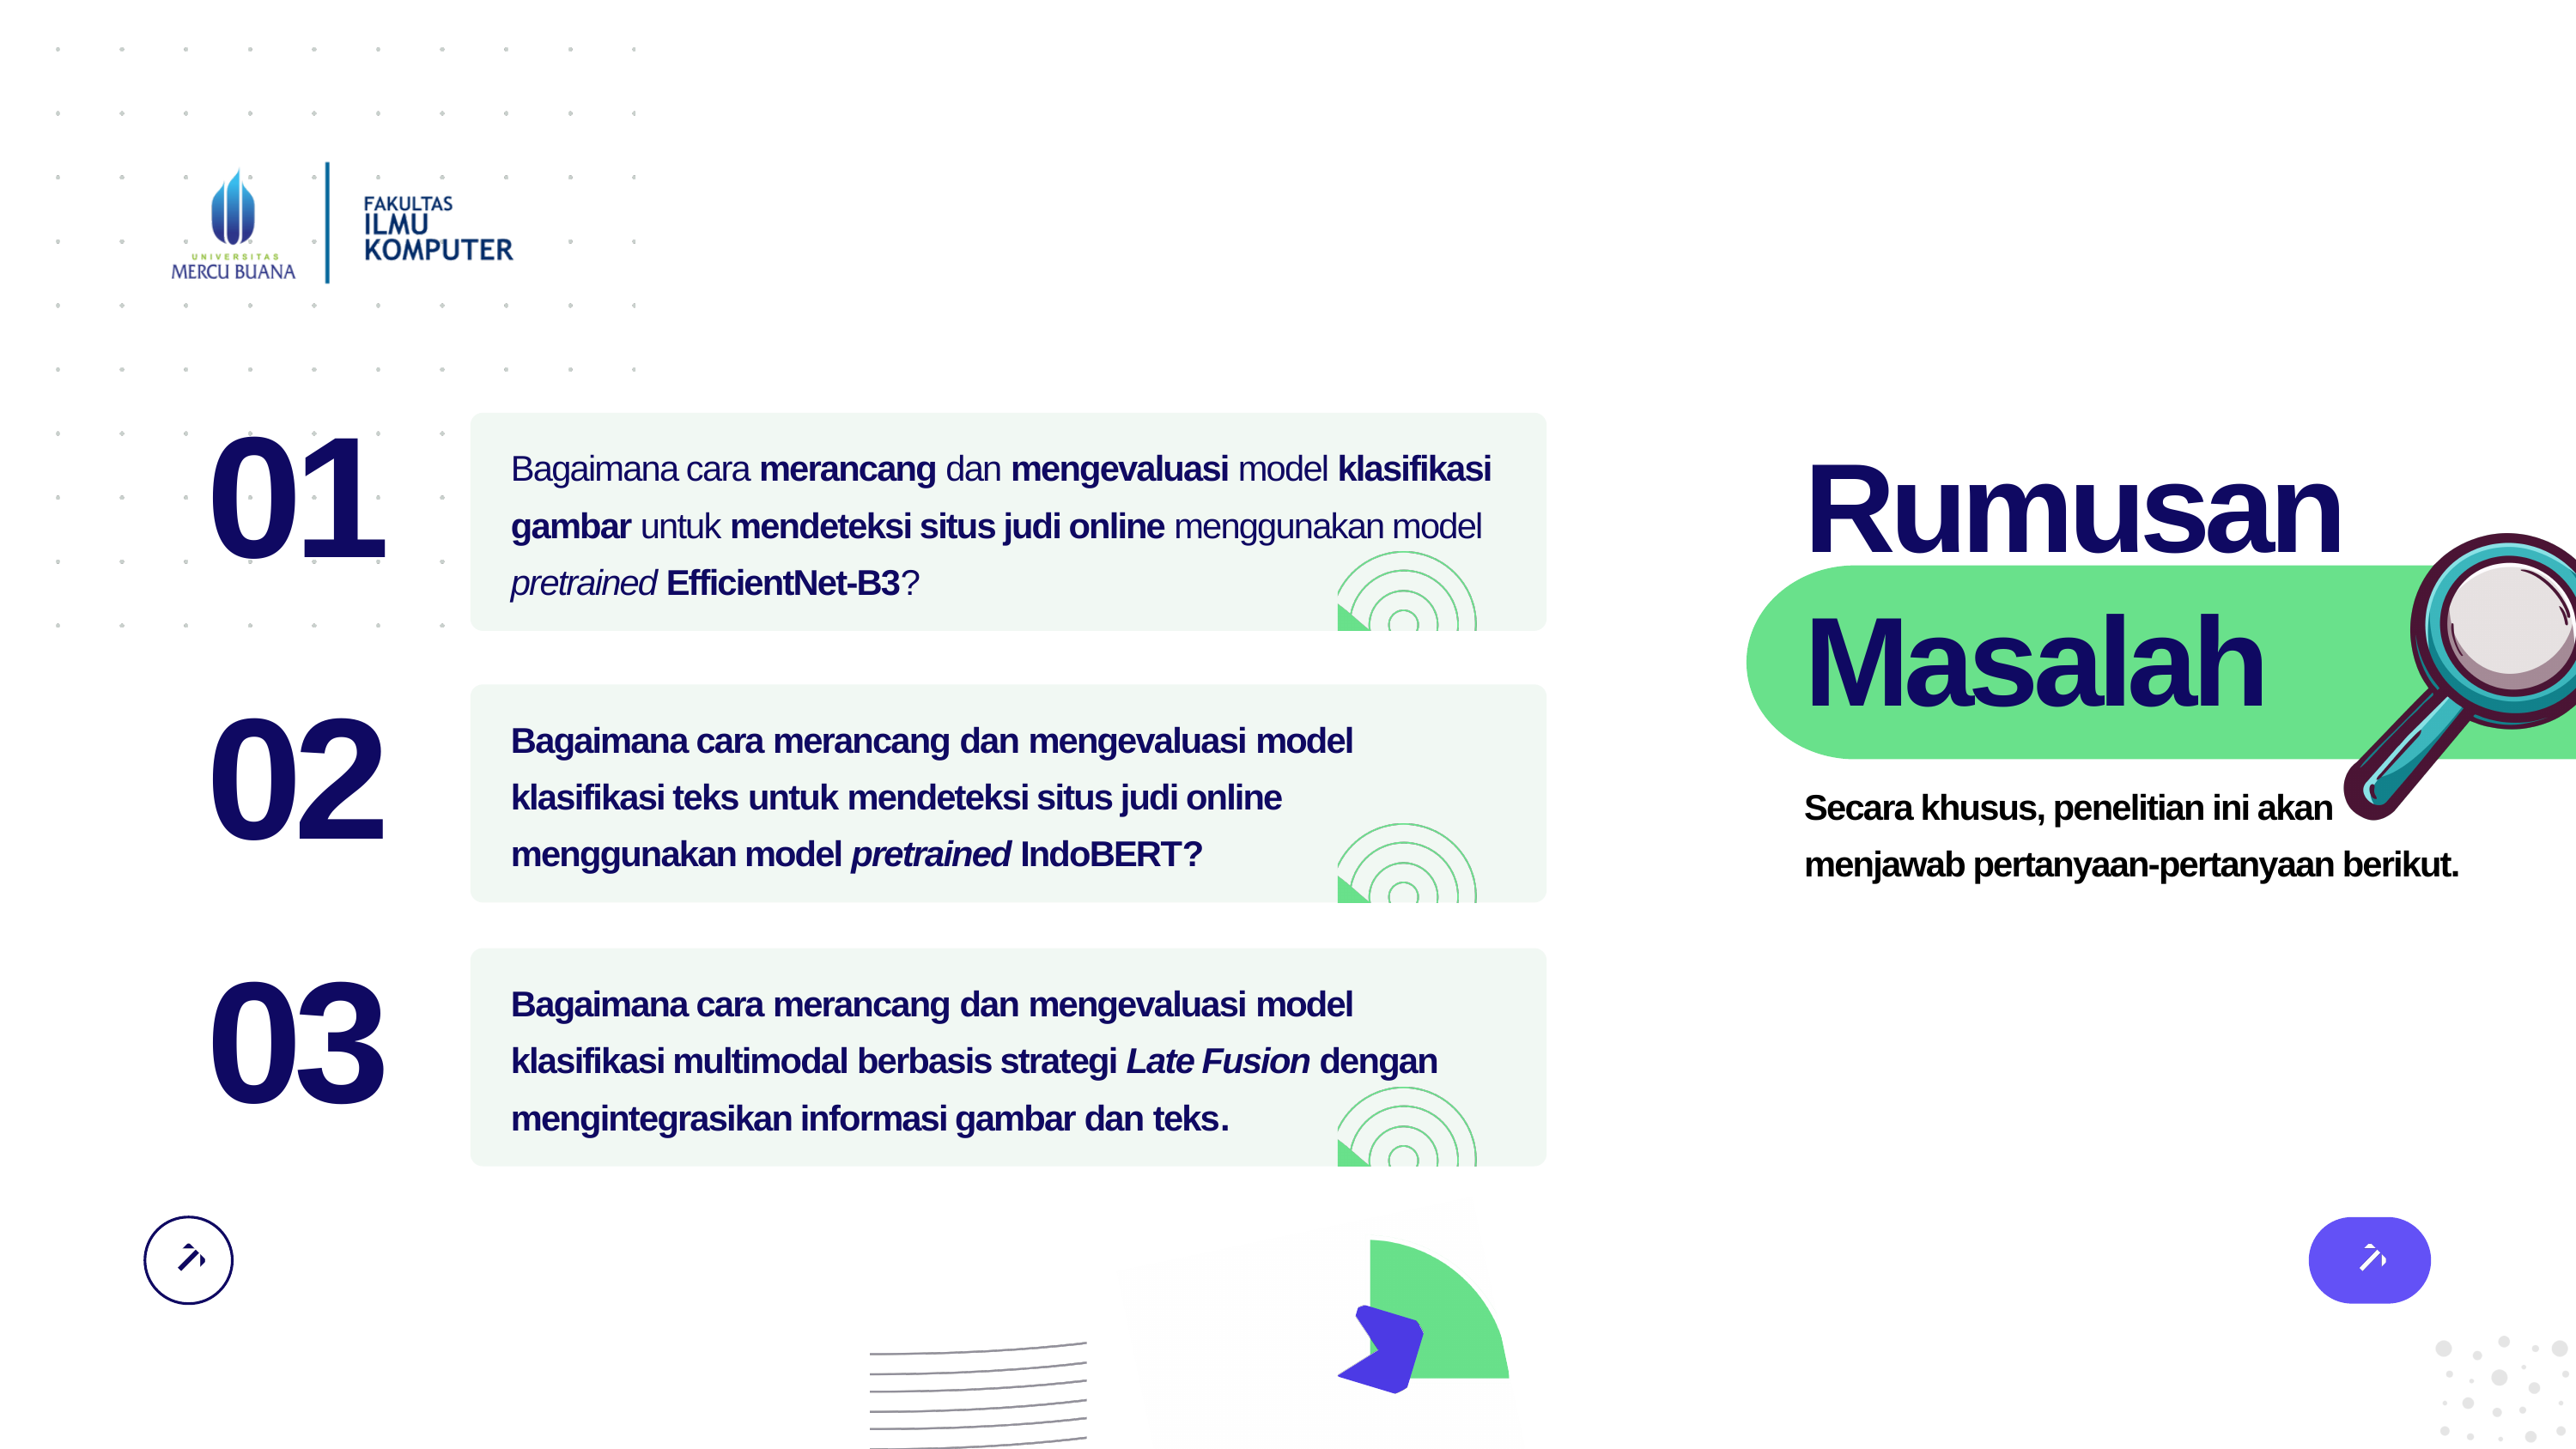

01

Bagaimana cara merancang dan mengevaluasi model klasifikasi gambar untuk mendeteksi situs judi online menggunakan model pretrained EfficientNet-B3?

Rumusan
Masalah

02
Bagaimana cara merancang dan mengevaluasi model klasifikasi teks untuk mendeteksi situs judi online menggunakan model pretrained IndoBERT?

Secara khusus, penelitian ini akan menjawab pertanyaan-pertanyaan berikut.

03
Bagaimana cara merancang dan mengevaluasi model klasifikasi multimodal berbasis strategi Late Fusion dengan mengintegrasikan informasi gambar dan teks.